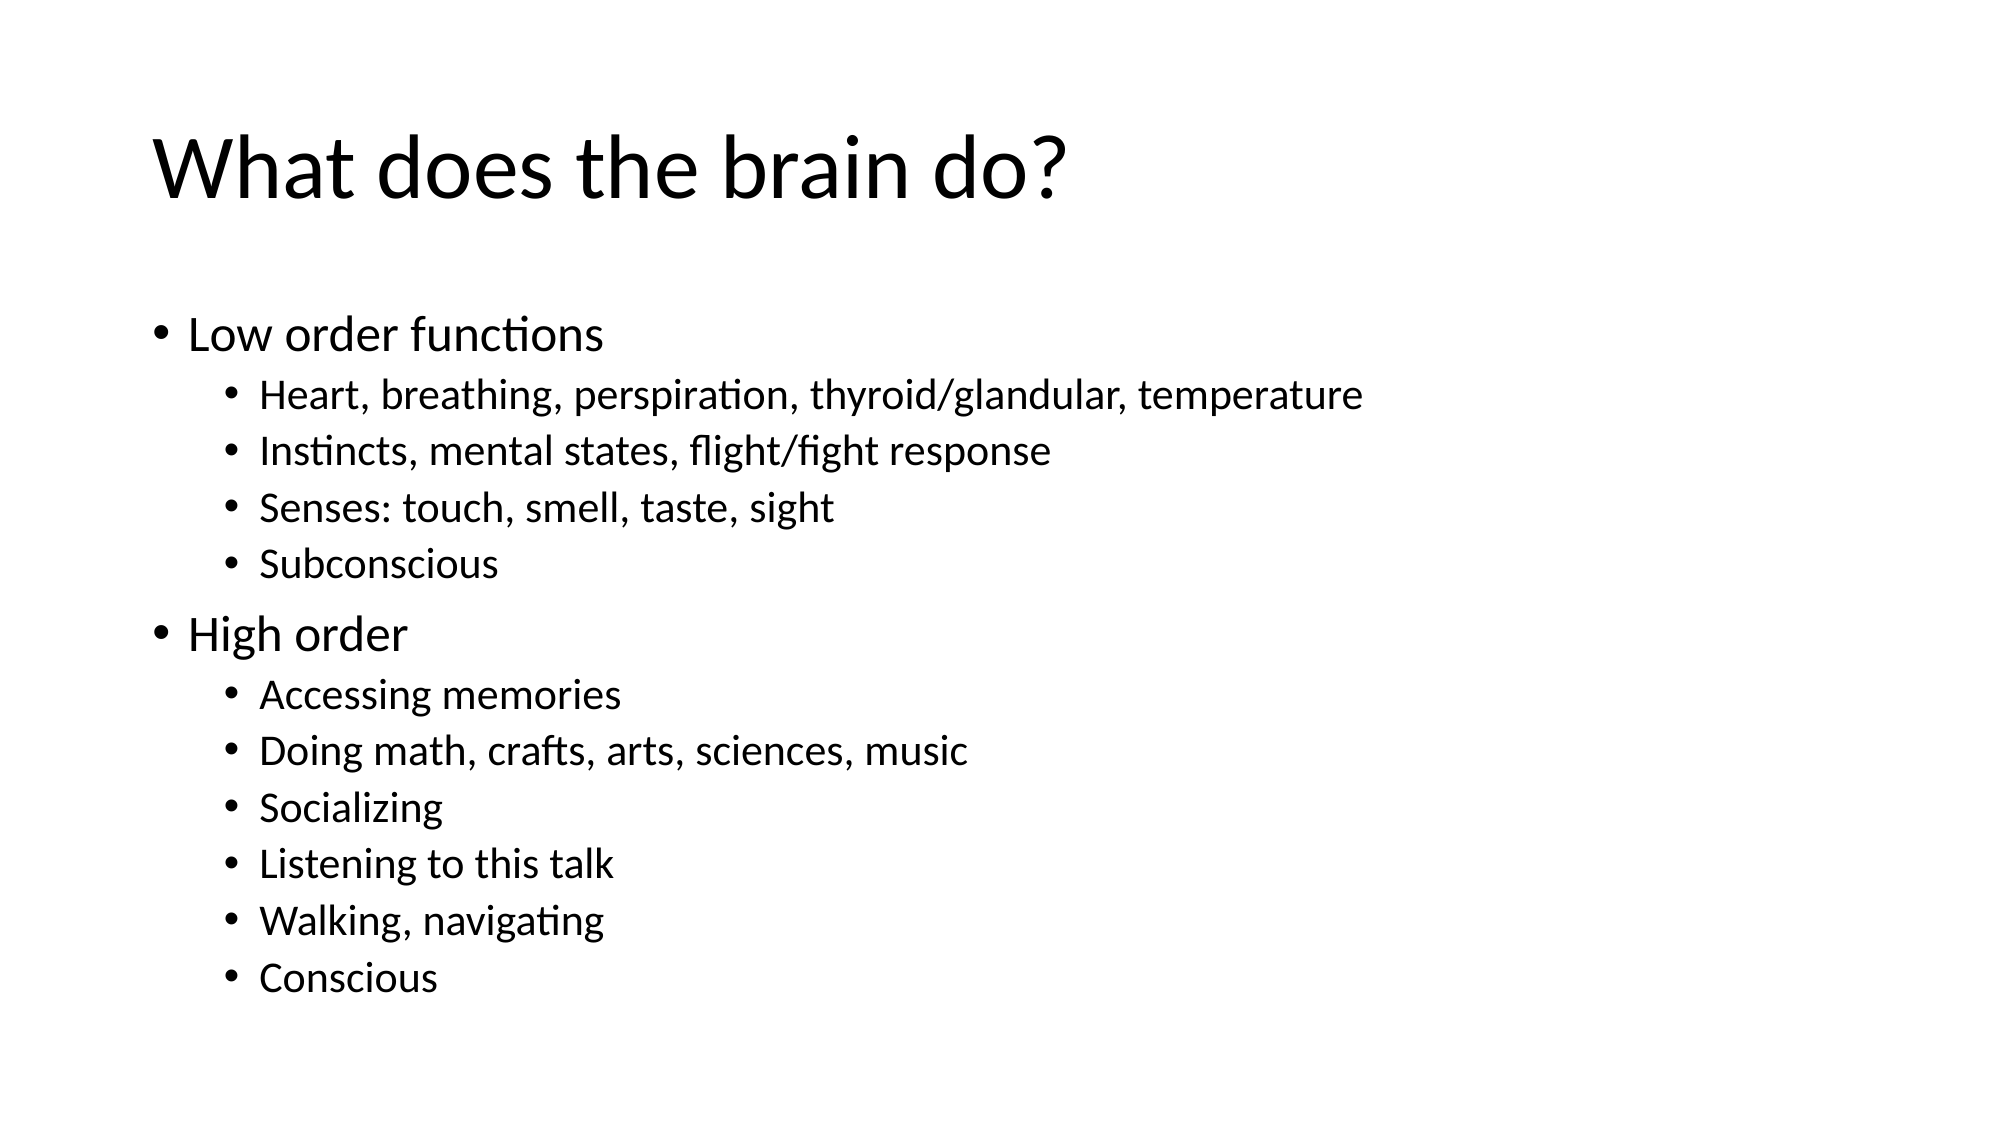

# What does the brain do?
Low order functions
Heart, breathing, perspiration, thyroid/glandular, temperature
Instincts, mental states, flight/fight response
Senses: touch, smell, taste, sight
Subconscious
High order
Accessing memories
Doing math, crafts, arts, sciences, music
Socializing
Listening to this talk
Walking, navigating
Conscious